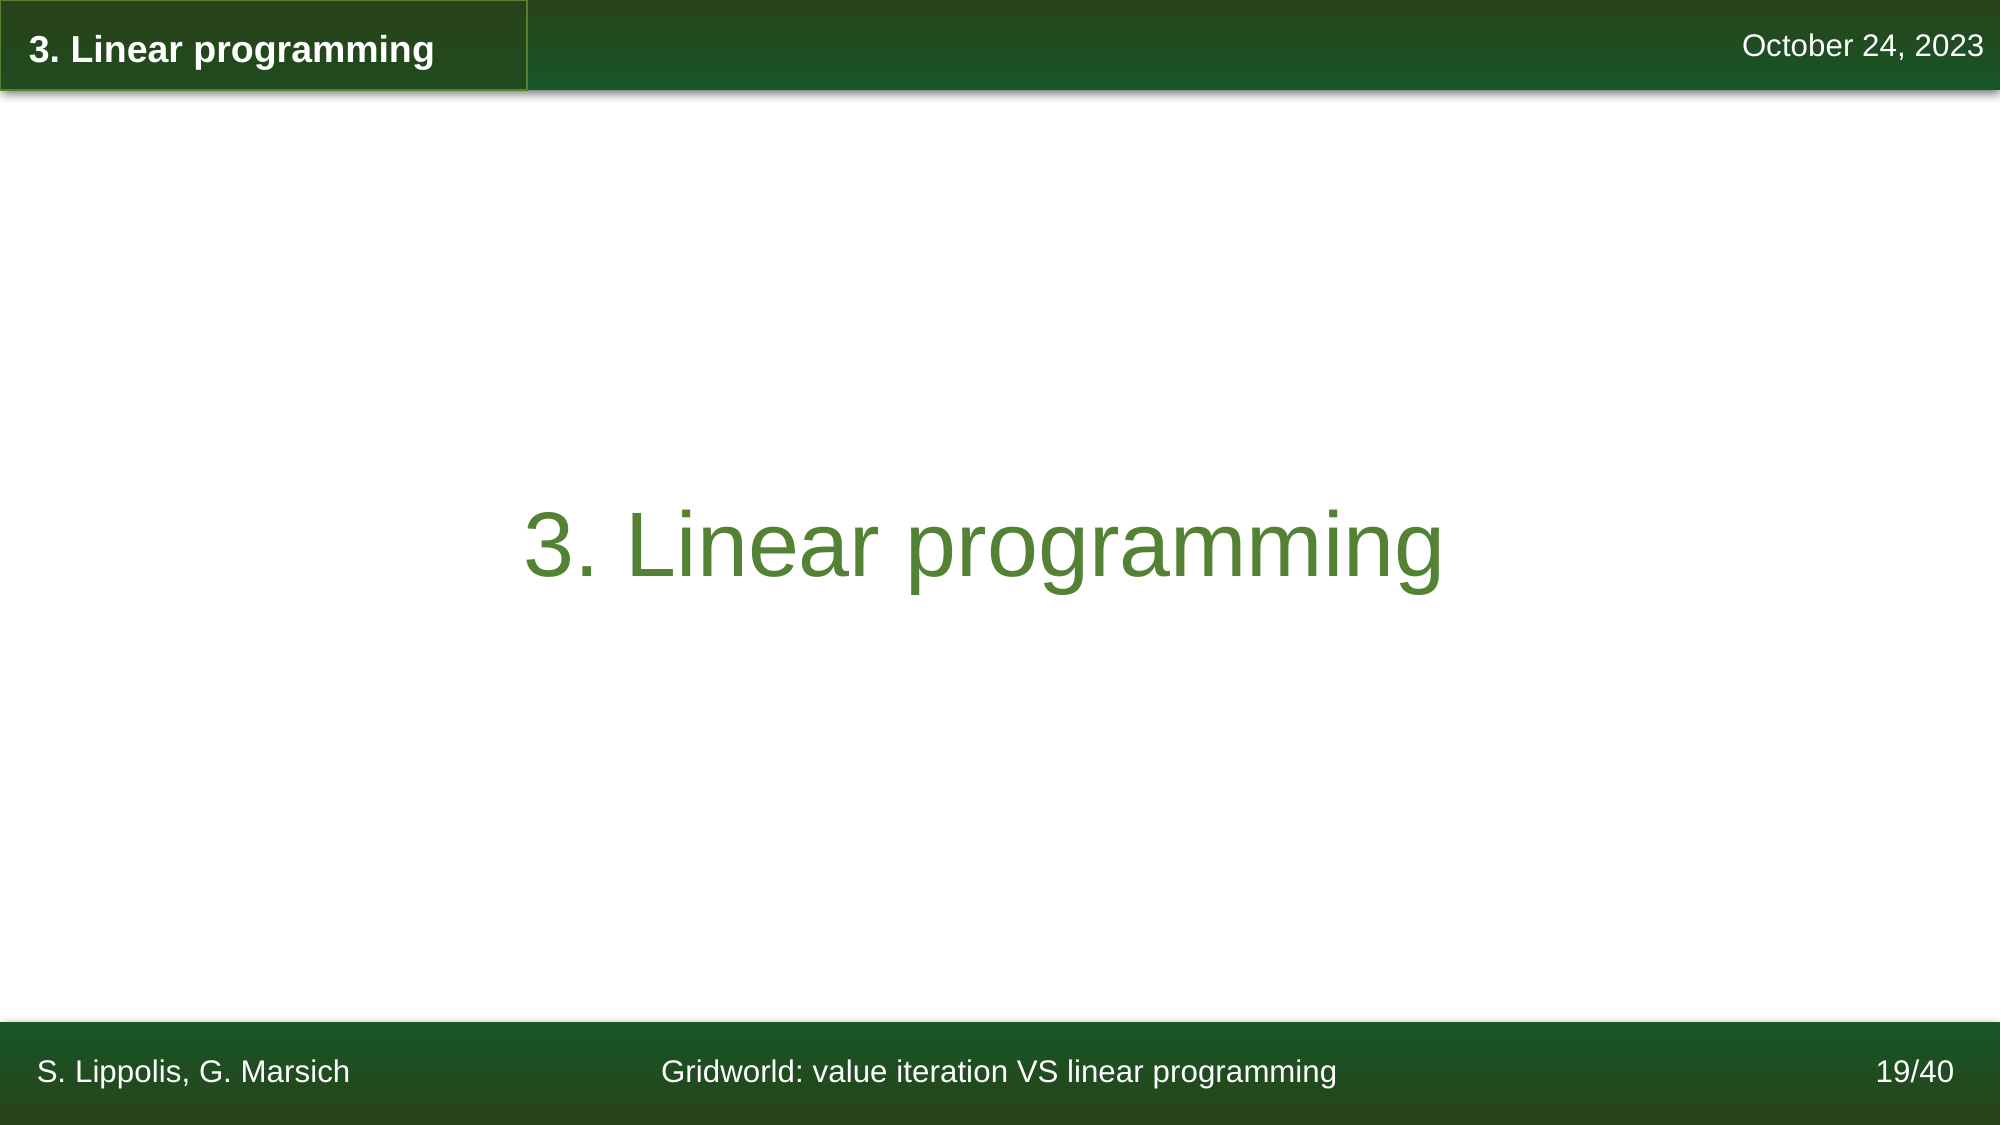

3. Linear programming
October 24, 2023

3. Linear programming

Gridworld: value iteration VS linear programming

S. Lippolis, G. Marsich

19/40